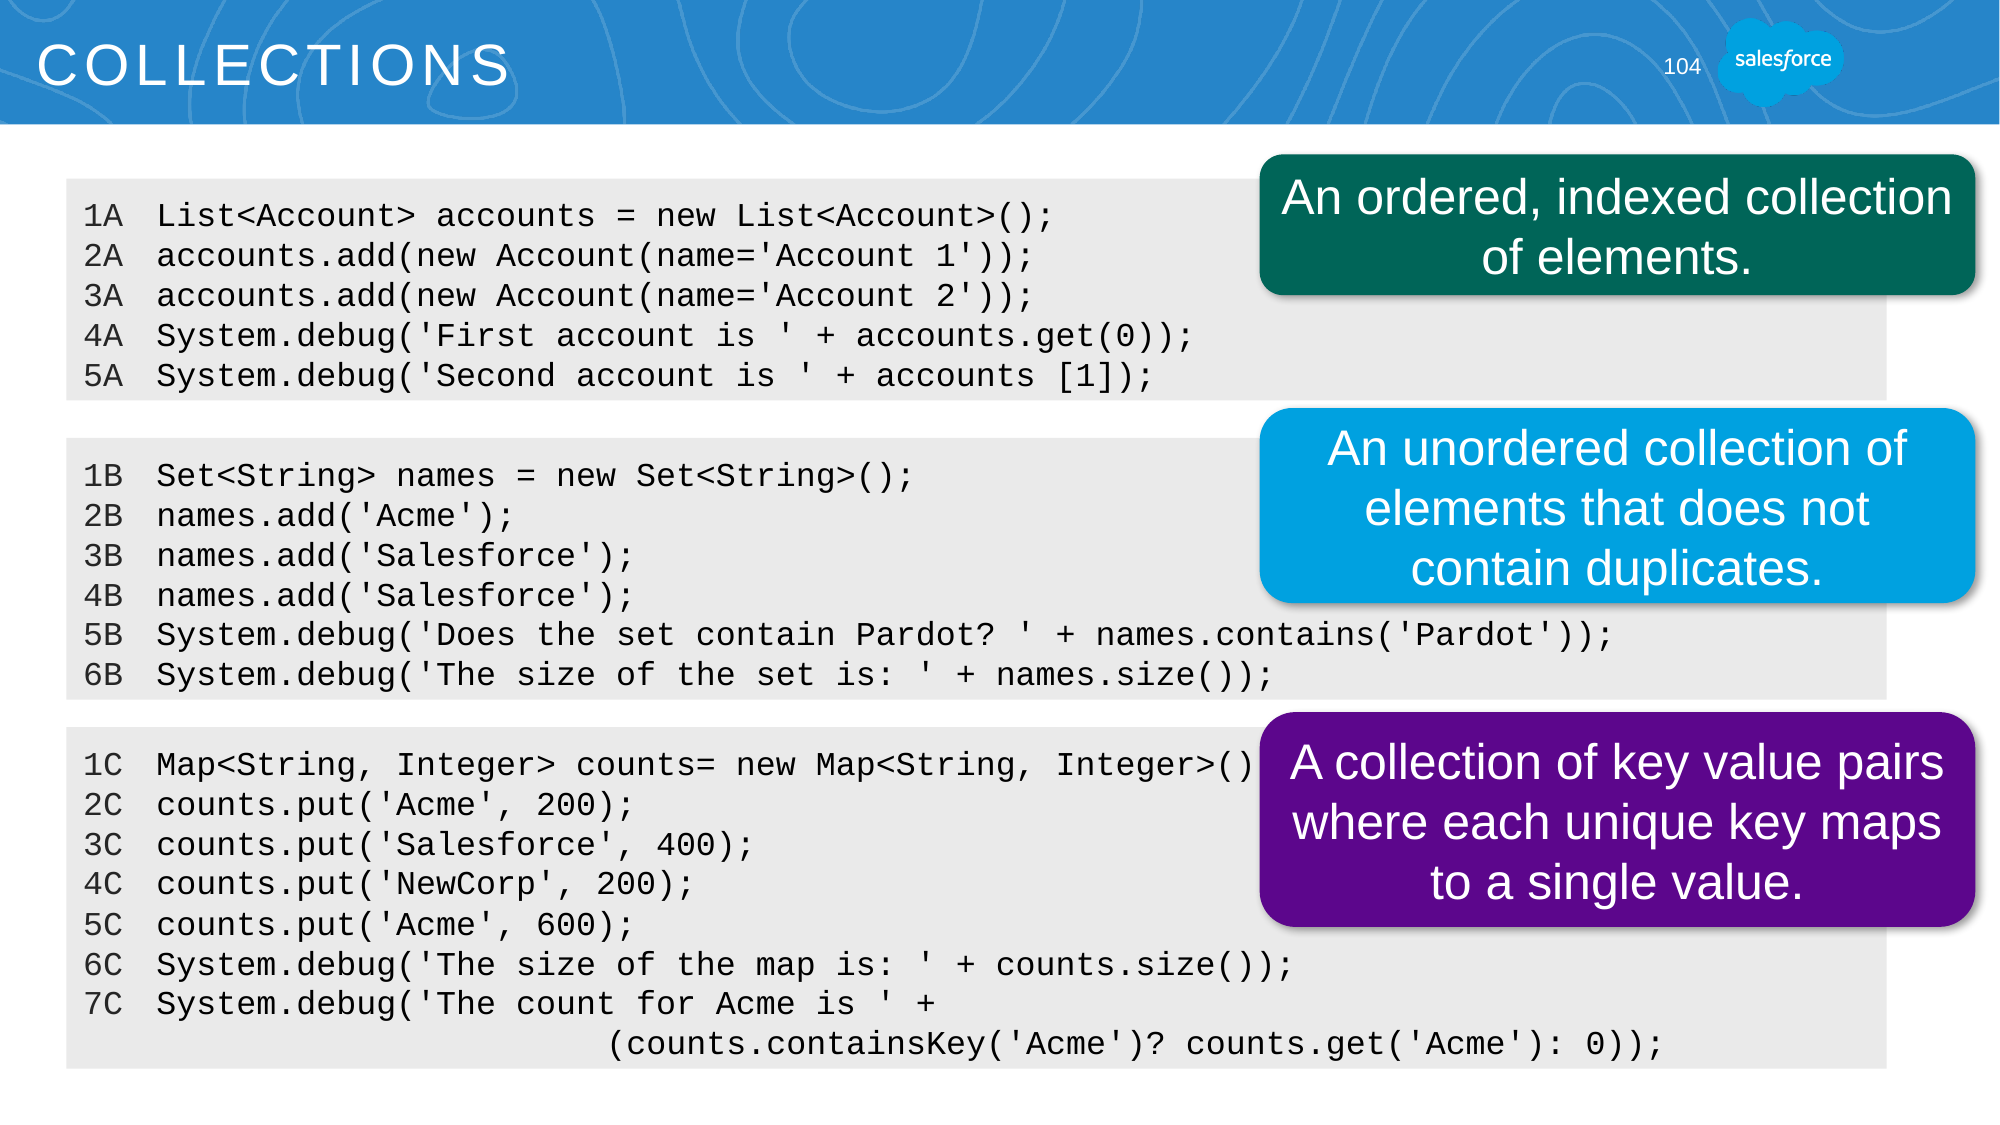

# Collections
104
An ordered, indexed collection of elements.
List<Account> accounts = new List<Account>();
accounts.add(new Account(name='Account 1'));
accounts.add(new Account(name='Account 2'));
System.debug('First account is ' + accounts.get(0));
System.debug('Second account is ' + accounts [1]);
1A
2A
3A
4A
5A
An unordered collection of elements that does not contain duplicates.
Set<String> names = new Set<String>();
names.add('Acme');
names.add('Salesforce');
names.add('Salesforce');
System.debug('Does the set contain Pardot? ' + names.contains('Pardot'));
System.debug('The size of the set is: ' + names.size());
1B
2B
3B
4B
5B
6B
A collection of key value pairs where each unique key maps to a single value.
Map<String, Integer> counts= new Map<String, Integer>();
counts.put('Acme', 200);
counts.put('Salesforce', 400);
counts.put('NewCorp', 200);
counts.put('Acme', 600);
System.debug('The size of the map is: ' + counts.size());
System.debug('The count for Acme is ' +
			(counts.containsKey('Acme')? counts.get('Acme'): 0));
1C 2C
3C
4C
5C
6C
7C